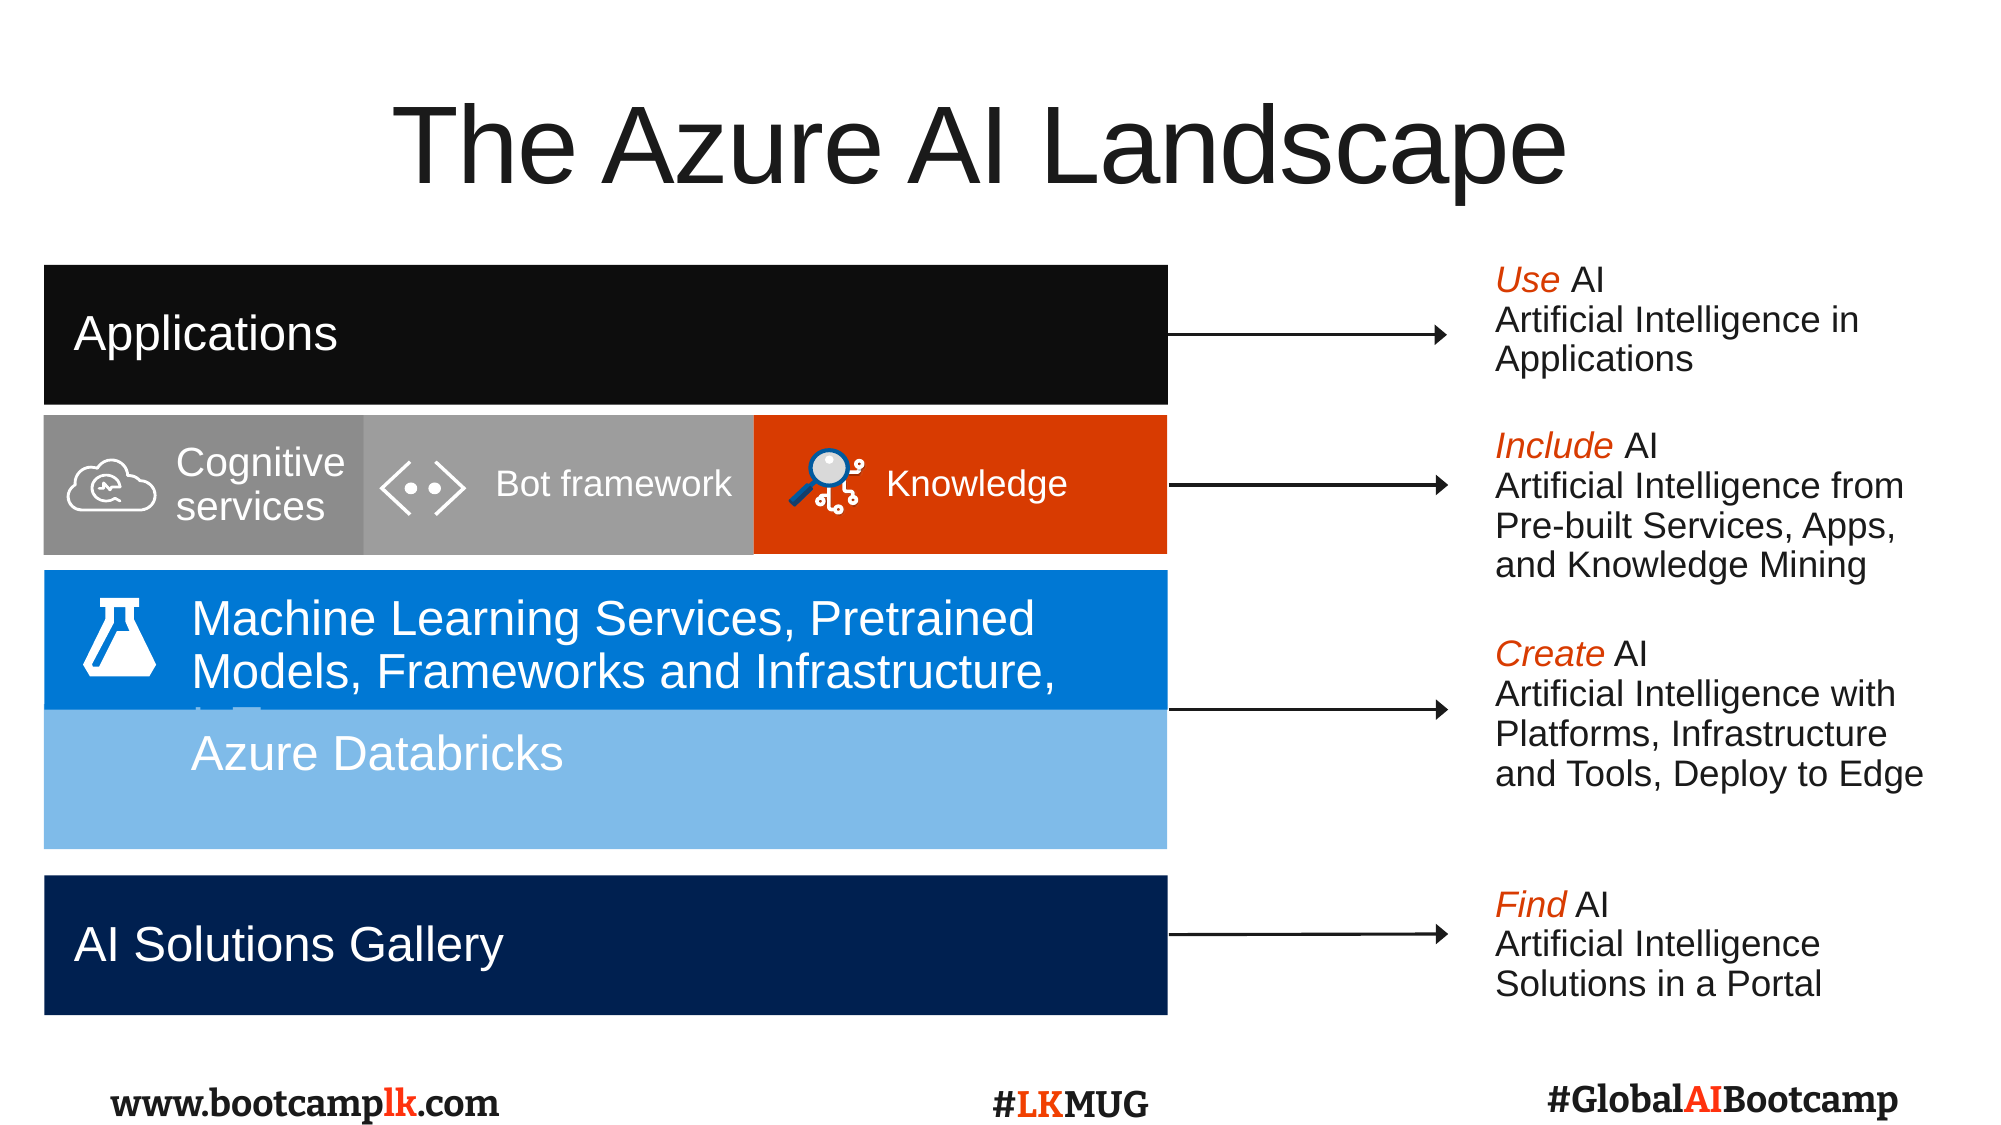

# The Azure AI Landscape
Use AI
Artificial Intelligence in Applications
Applications
Cognitive services
Bot framework

Knowledge

Include AI
Artificial Intelligence from Pre-built Services, Apps, and Knowledge Mining
Machine Learning Services, Pretrained Models, Frameworks and Infrastructure, IoT

Create AI
Artificial Intelligence with Platforms, Infrastructure and Tools, Deploy to Edge
Azure Databricks
AI Solutions Gallery
Find AI
Artificial Intelligence Solutions in a Portal